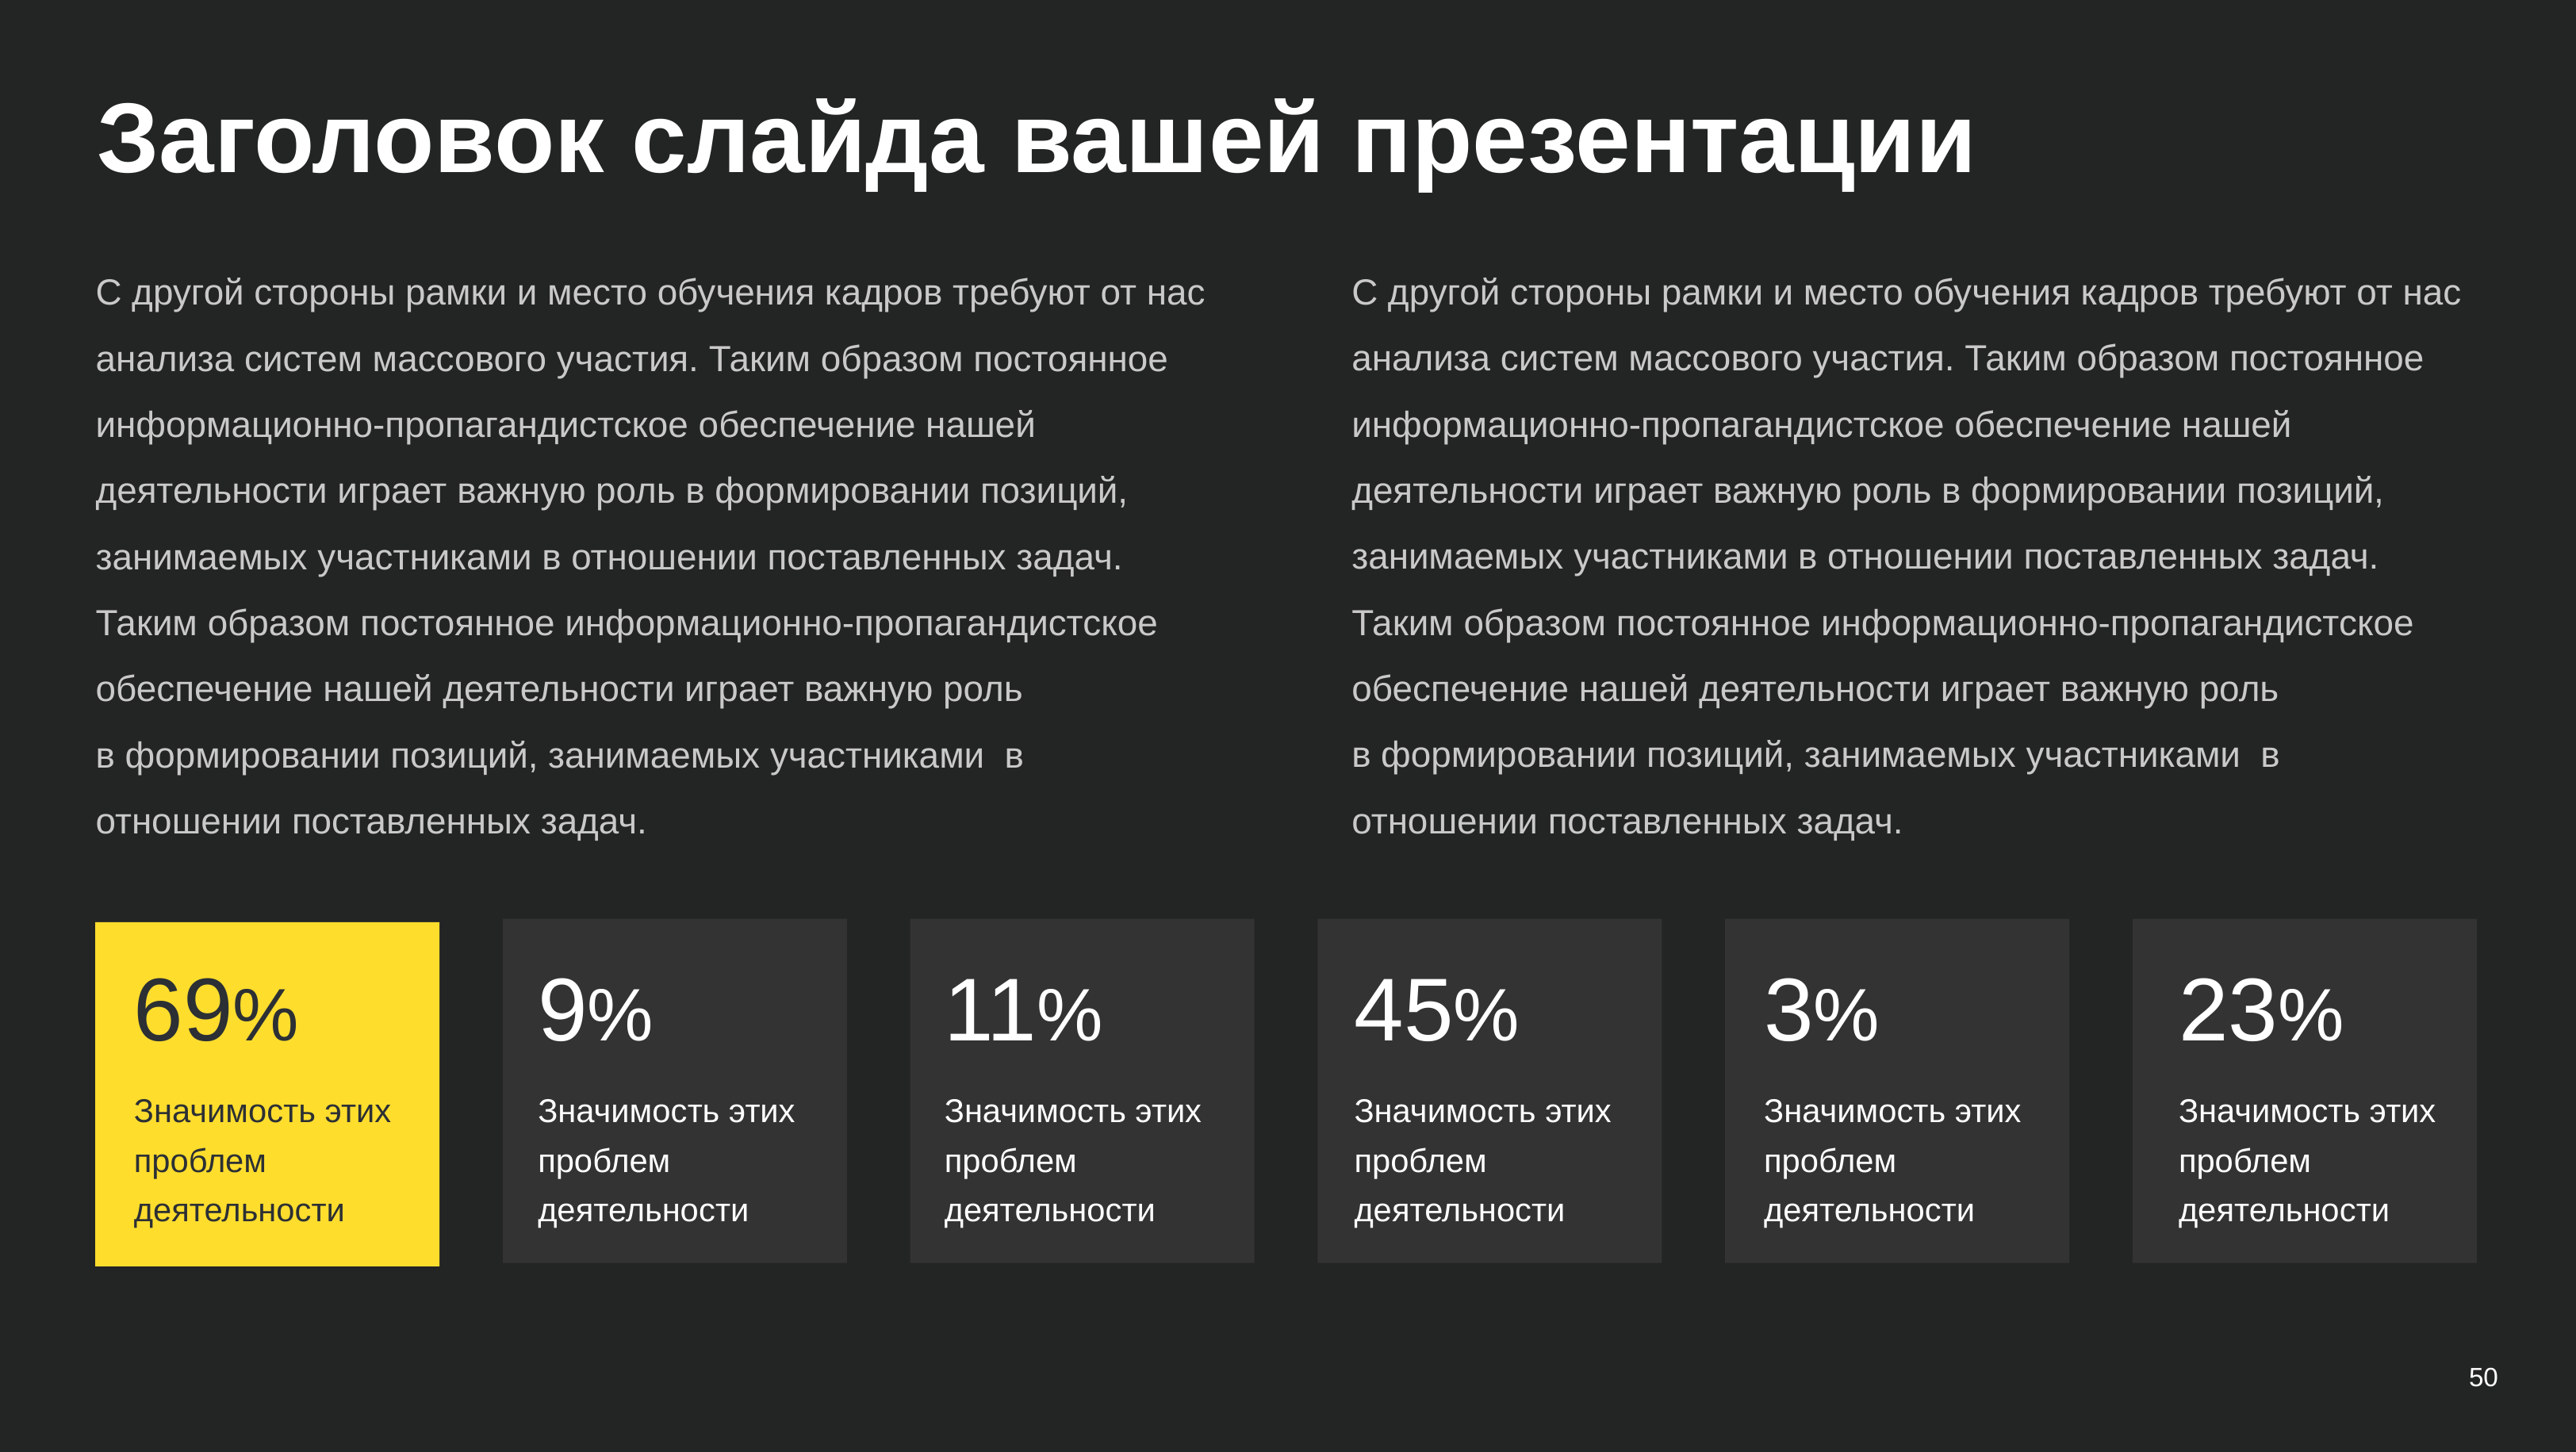

Заголовок слайда вашей презентации
С другой стороны рамки и место обучения кадров требуют от нас анализа систем массового участия. Таким образом постоянное информационно-пропагандистское обеспечение нашей деятельности играет важную роль в формировании позиций, занимаемых участниками в отношении поставленных задач. Таким образом постоянное информационно-пропагандистское обеспечение нашей деятельности играет важную роль в формировании позиций, занимаемых участниками  в отношении поставленных задач.
С другой стороны рамки и место обучения кадров требуют от нас анализа систем массового участия. Таким образом постоянное информационно-пропагандистское обеспечение нашей деятельности играет важную роль в формировании позиций, занимаемых участниками в отношении поставленных задач. Таким образом постоянное информационно-пропагандистское обеспечение нашей деятельности играет важную роль в формировании позиций, занимаемых участниками  в отношении поставленных задач.

69%
9%
11%
45%
3%
23%
Значимость этих проблем деятельности
Значимость этих проблем деятельности
Значимость этих проблем деятельности
Значимость этих проблем деятельности
Значимость этих проблем деятельности
Значимость этих проблем деятельности
50